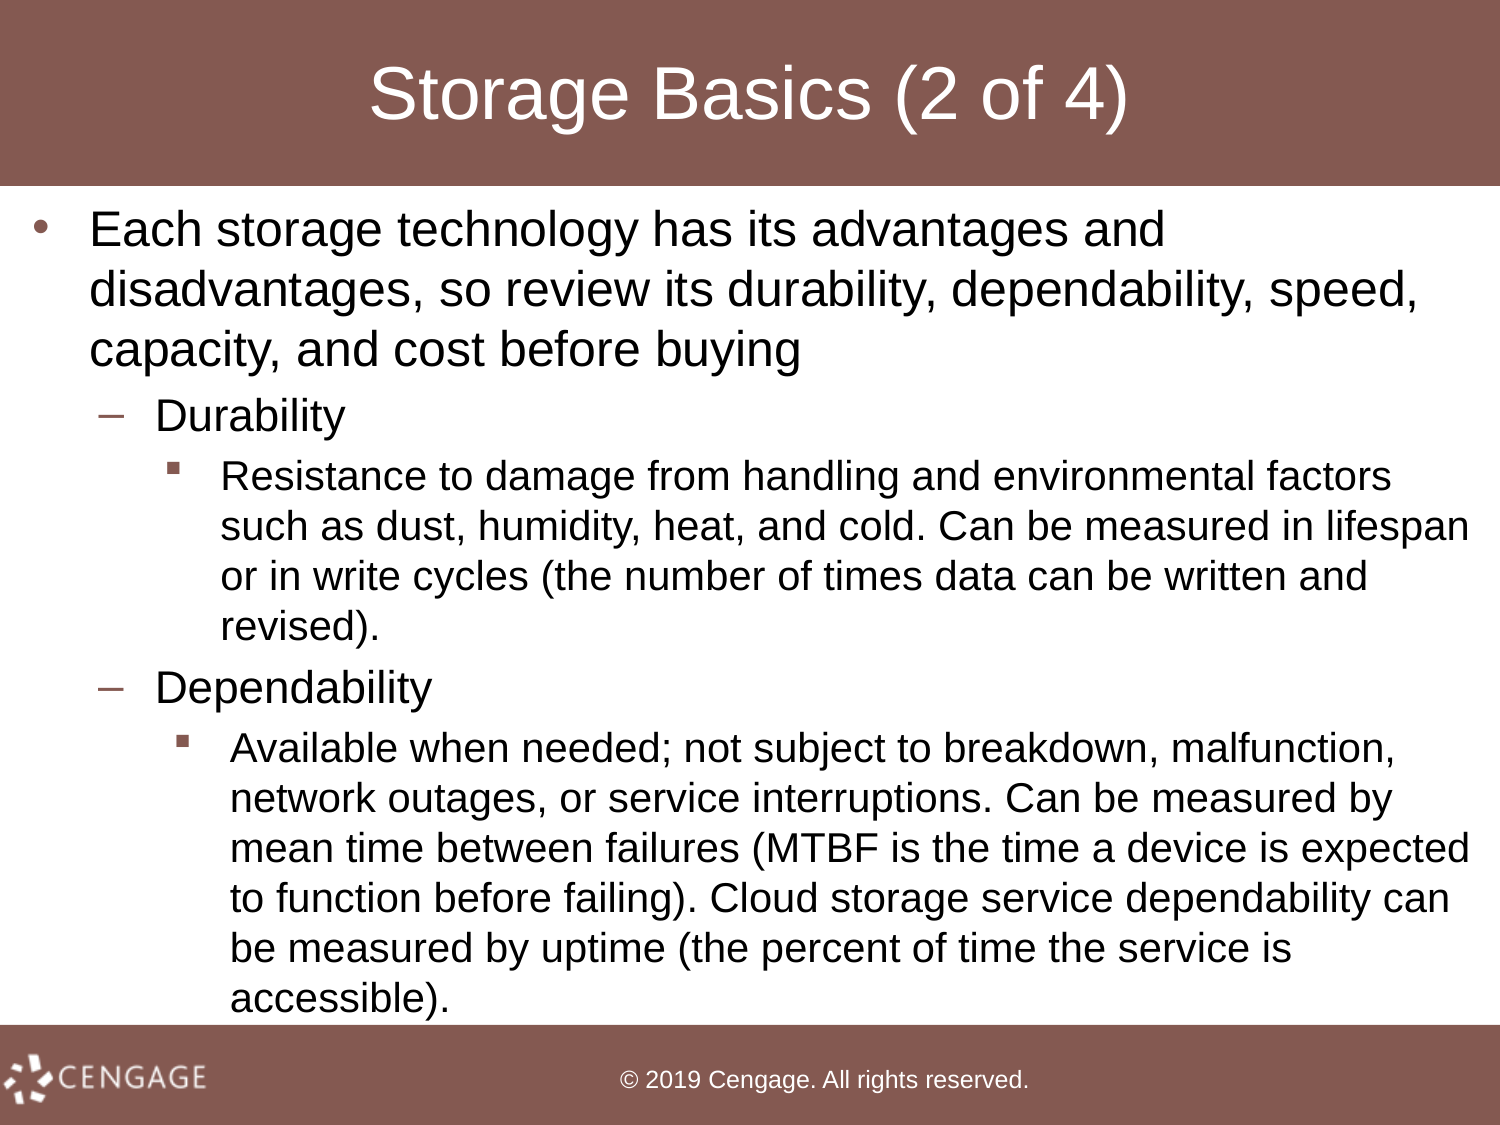

# Storage Basics (2 of 4)
Each storage technology has its advantages and disadvantages, so review its durability, dependability, speed, capacity, and cost before buying
Durability
Resistance to damage from handling and environmental factors such as dust, humidity, heat, and cold. Can be measured in lifespan or in write cycles (the number of times data can be written and revised).
Dependability
Available when needed; not subject to breakdown, malfunction, network outages, or service interruptions. Can be measured by mean time between failures (MTBF is the time a device is expected to function before failing). Cloud storage service dependability can be measured by uptime (the percent of time the service is accessible).